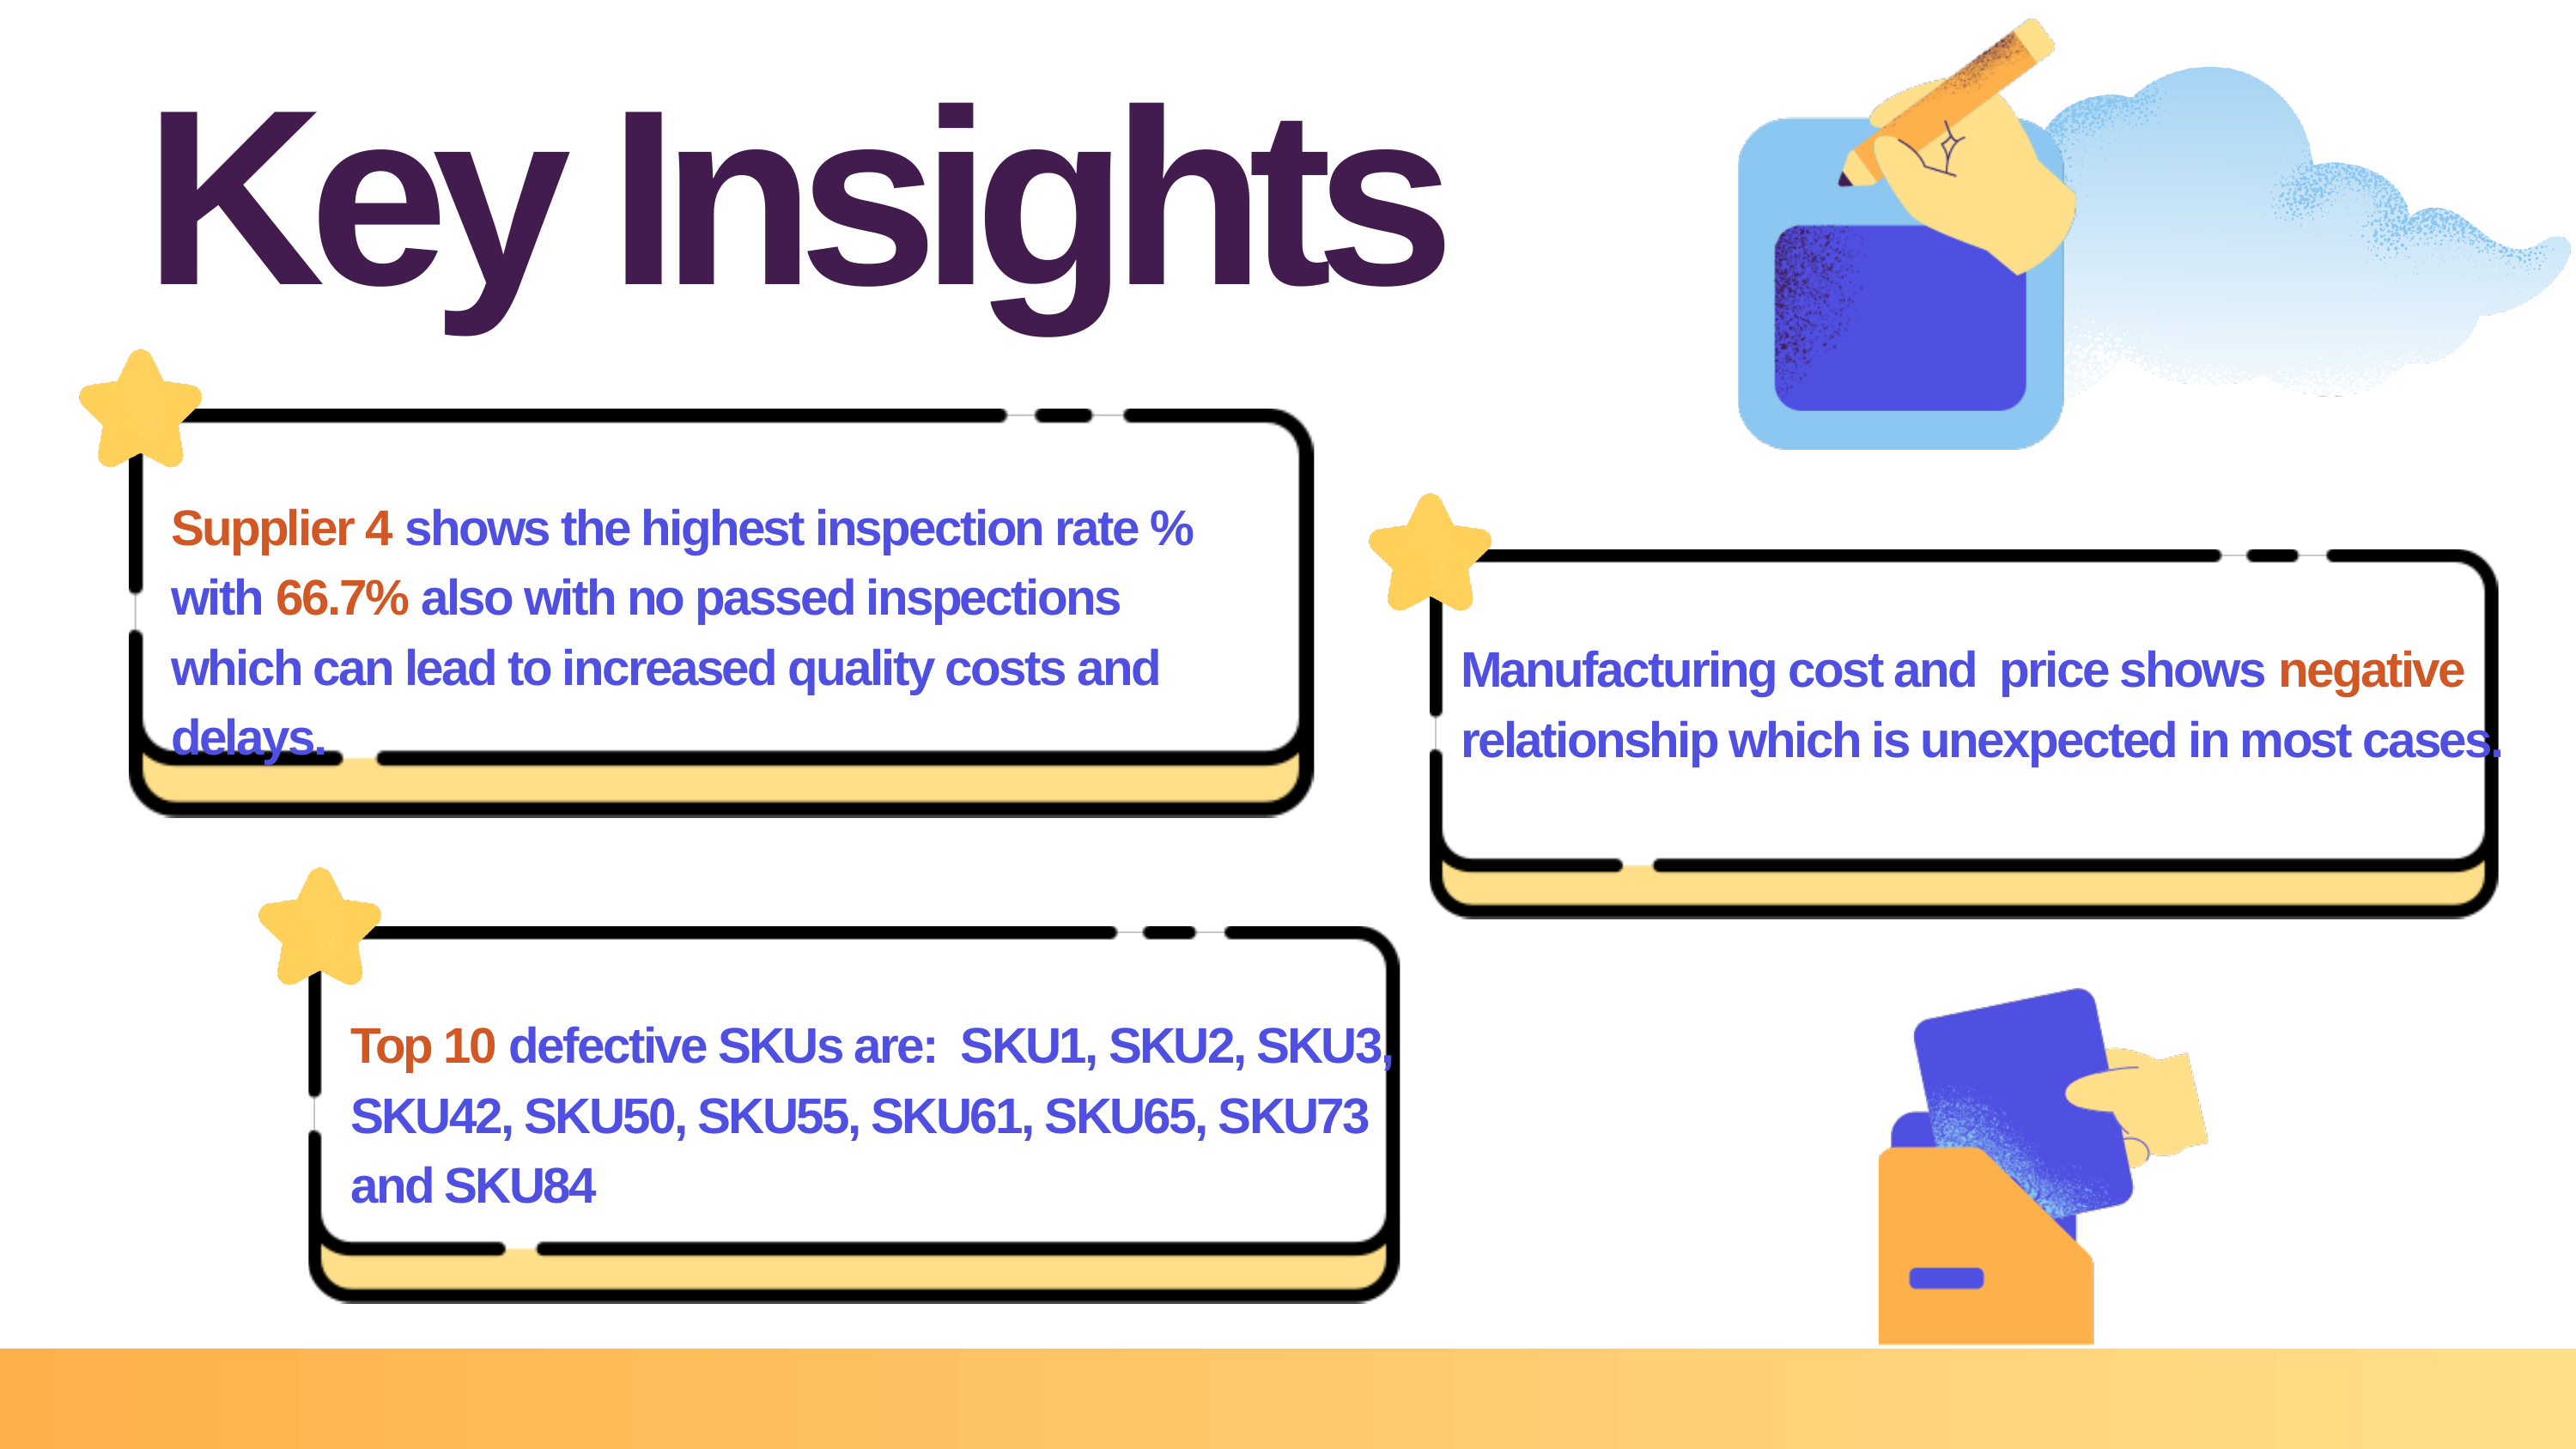

Key Insights

Supplier 4 shows the highest inspection rate % with 66.7% also with no passed inspections which can lead to increased quality costs and delays.

Manufacturing cost and  price shows negative relationship which is unexpected in most cases.

Top 10 defective SKUs are:  SKU1, SKU2, SKU3, SKU42, SKU50, SKU55, SKU61, SKU65, SKU73 and SKU84